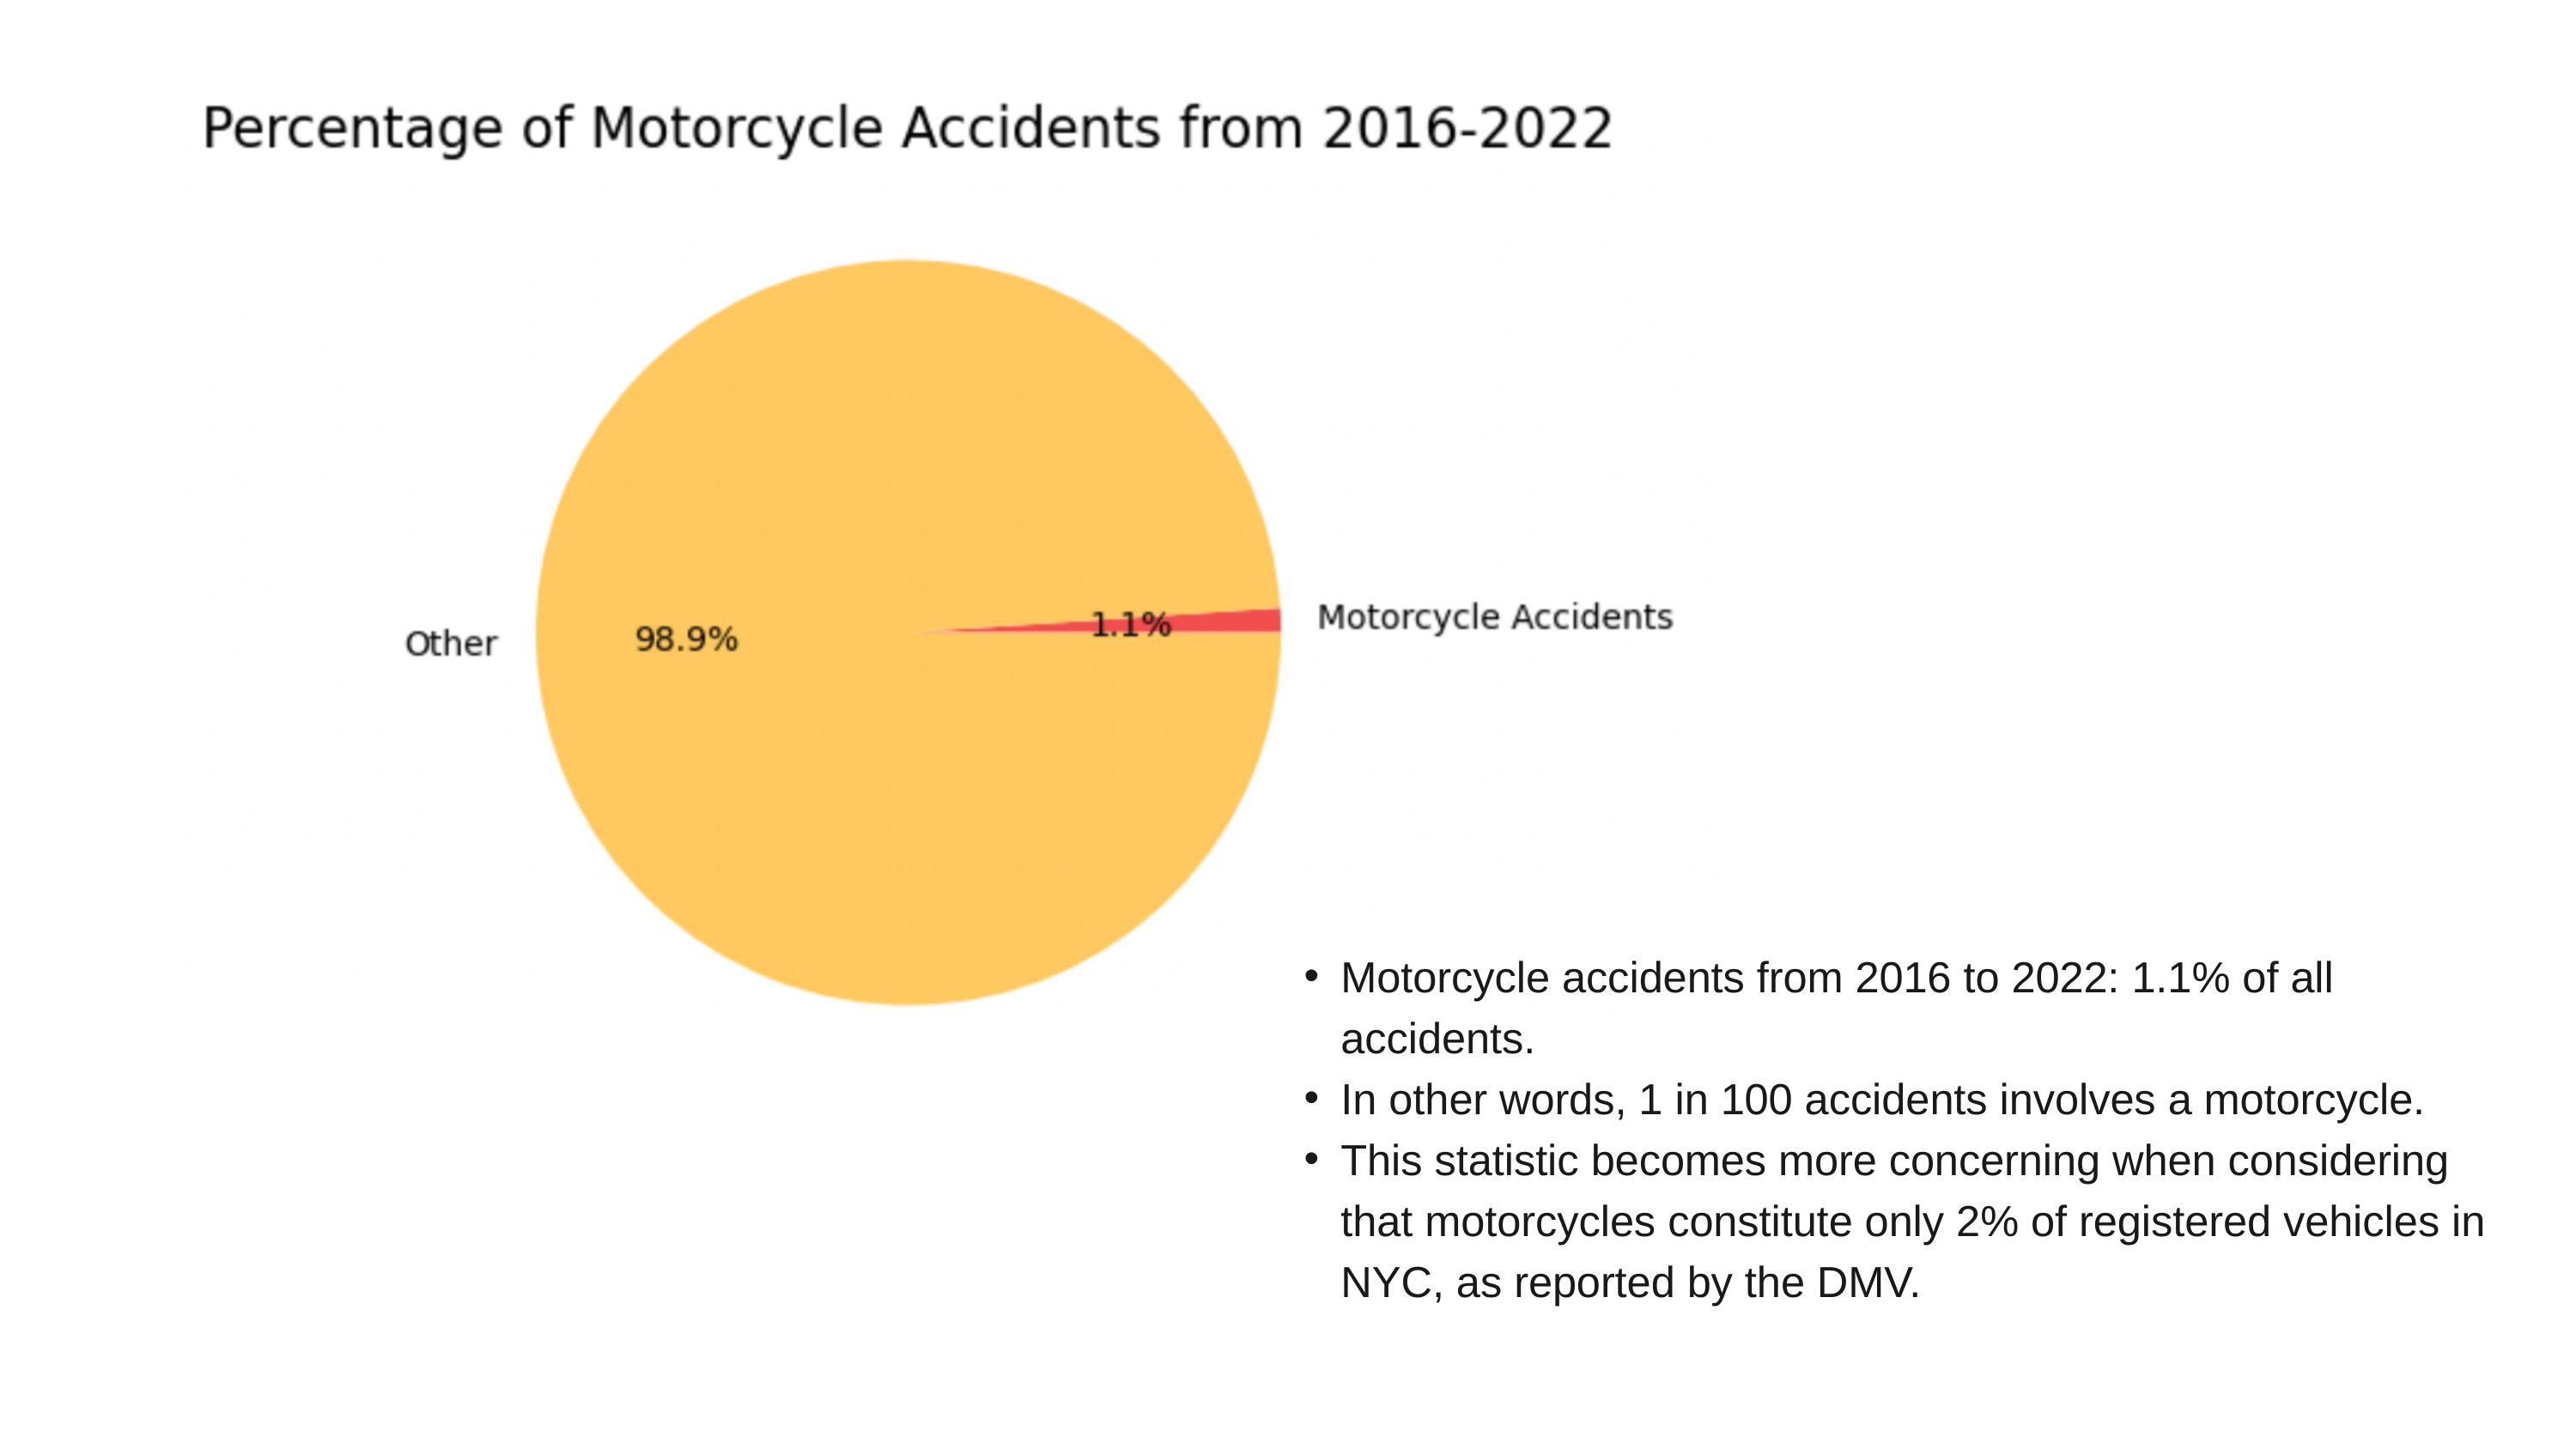

Motorcycle accidents from 2016 to 2022: 1.1% of all accidents.
In other words, 1 in 100 accidents involves a motorcycle.
This statistic becomes more concerning when considering that motorcycles constitute only 2% of registered vehicles in NYC, as reported by the DMV.